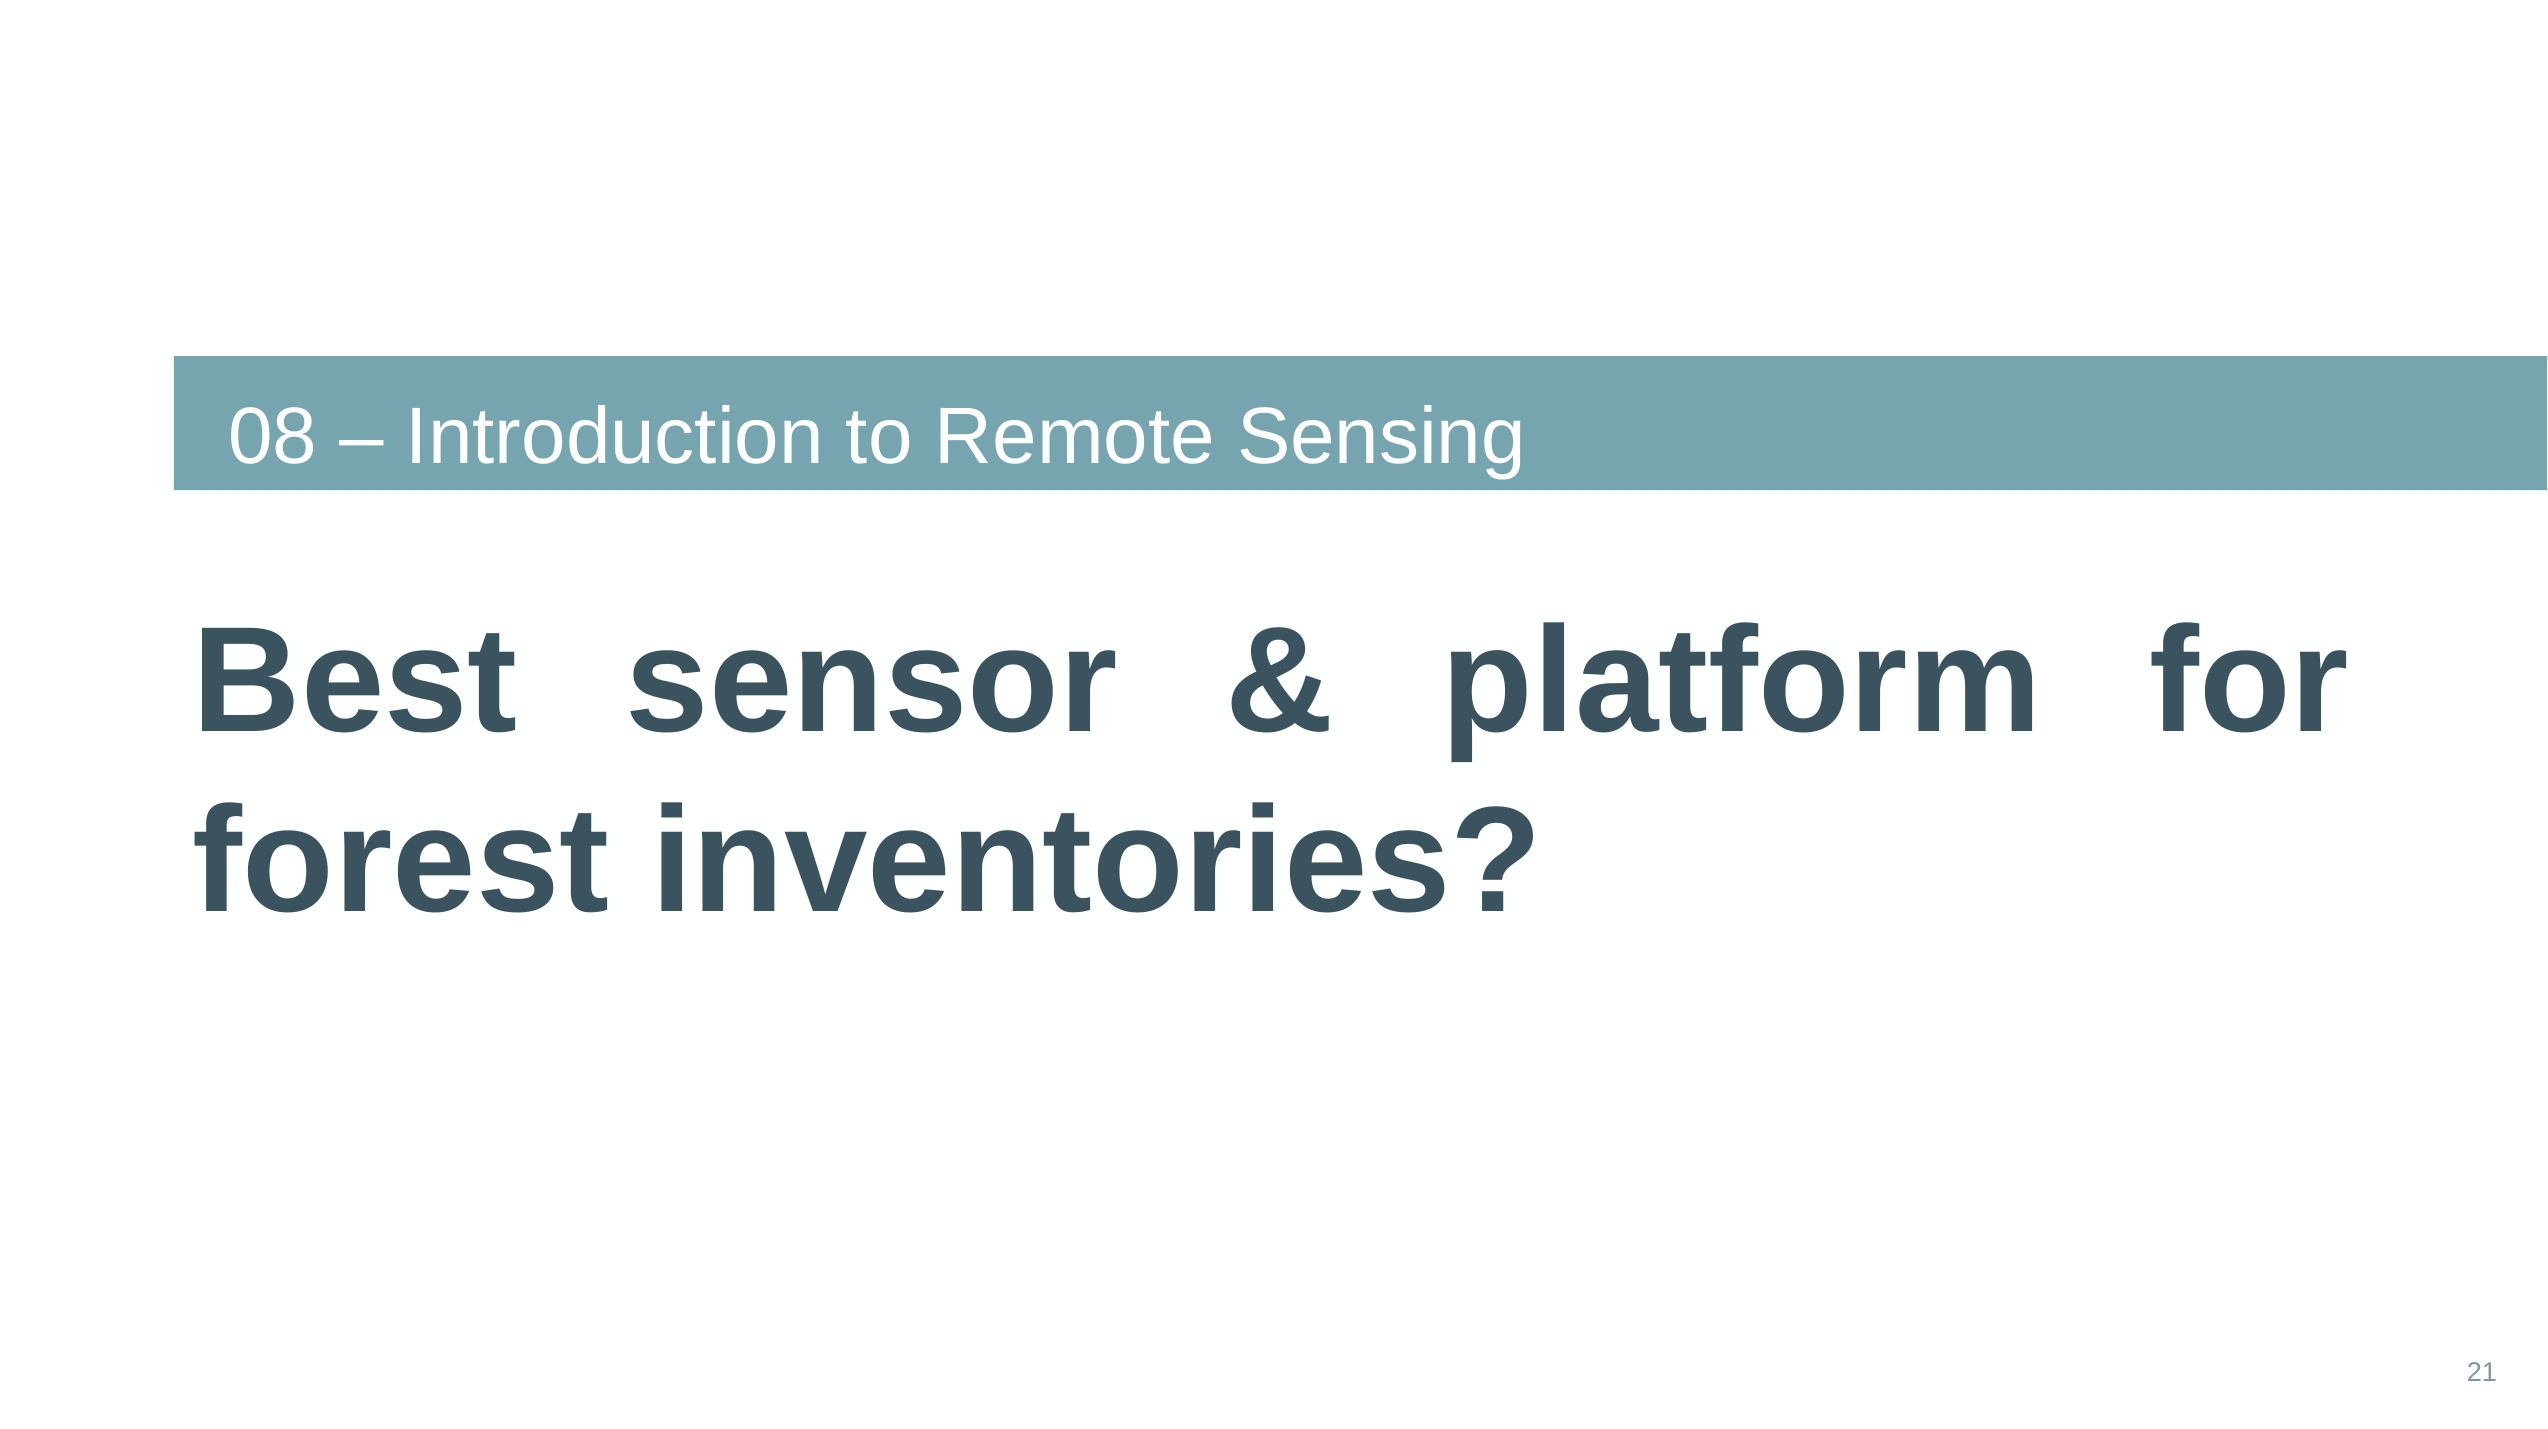

08 – Introduction to Remote Sensing
# Best sensor & platform for forest inventories?